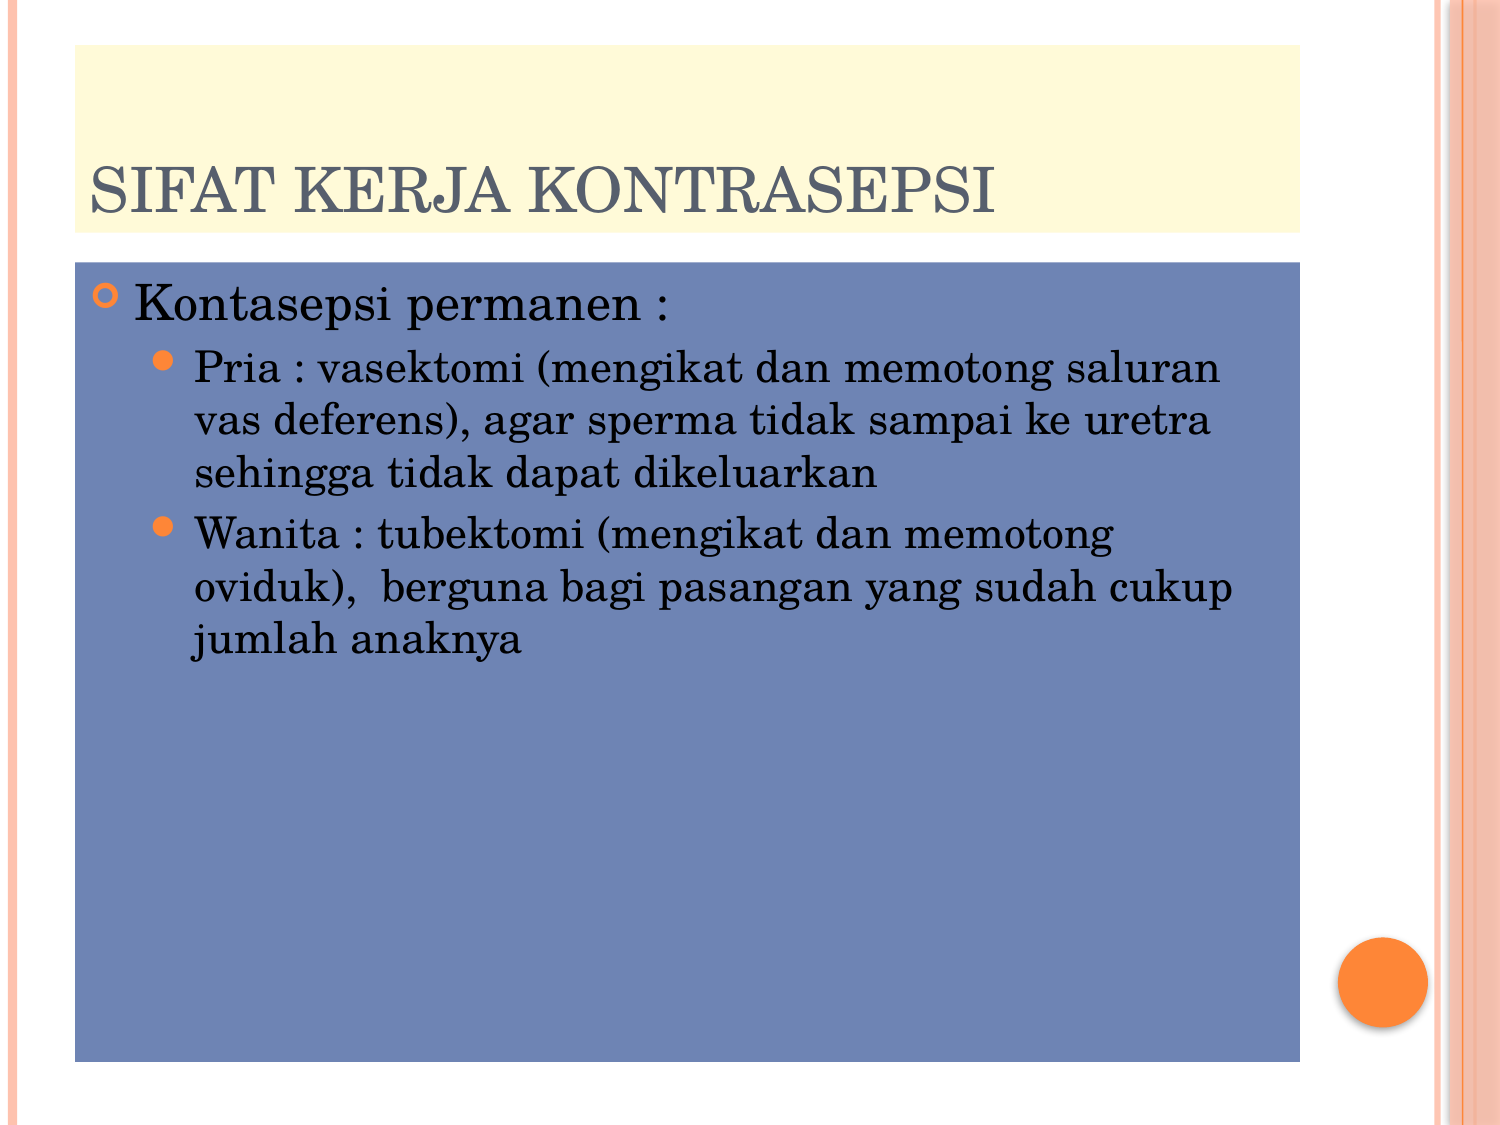

# Sifat kerja kontrasepsi
Kontasepsi permanen :
Pria : vasektomi (mengikat dan memotong saluran vas deferens), agar sperma tidak sampai ke uretra sehingga tidak dapat dikeluarkan
Wanita : tubektomi (mengikat dan memotong oviduk),  berguna bagi pasangan yang sudah cukup jumlah anaknya